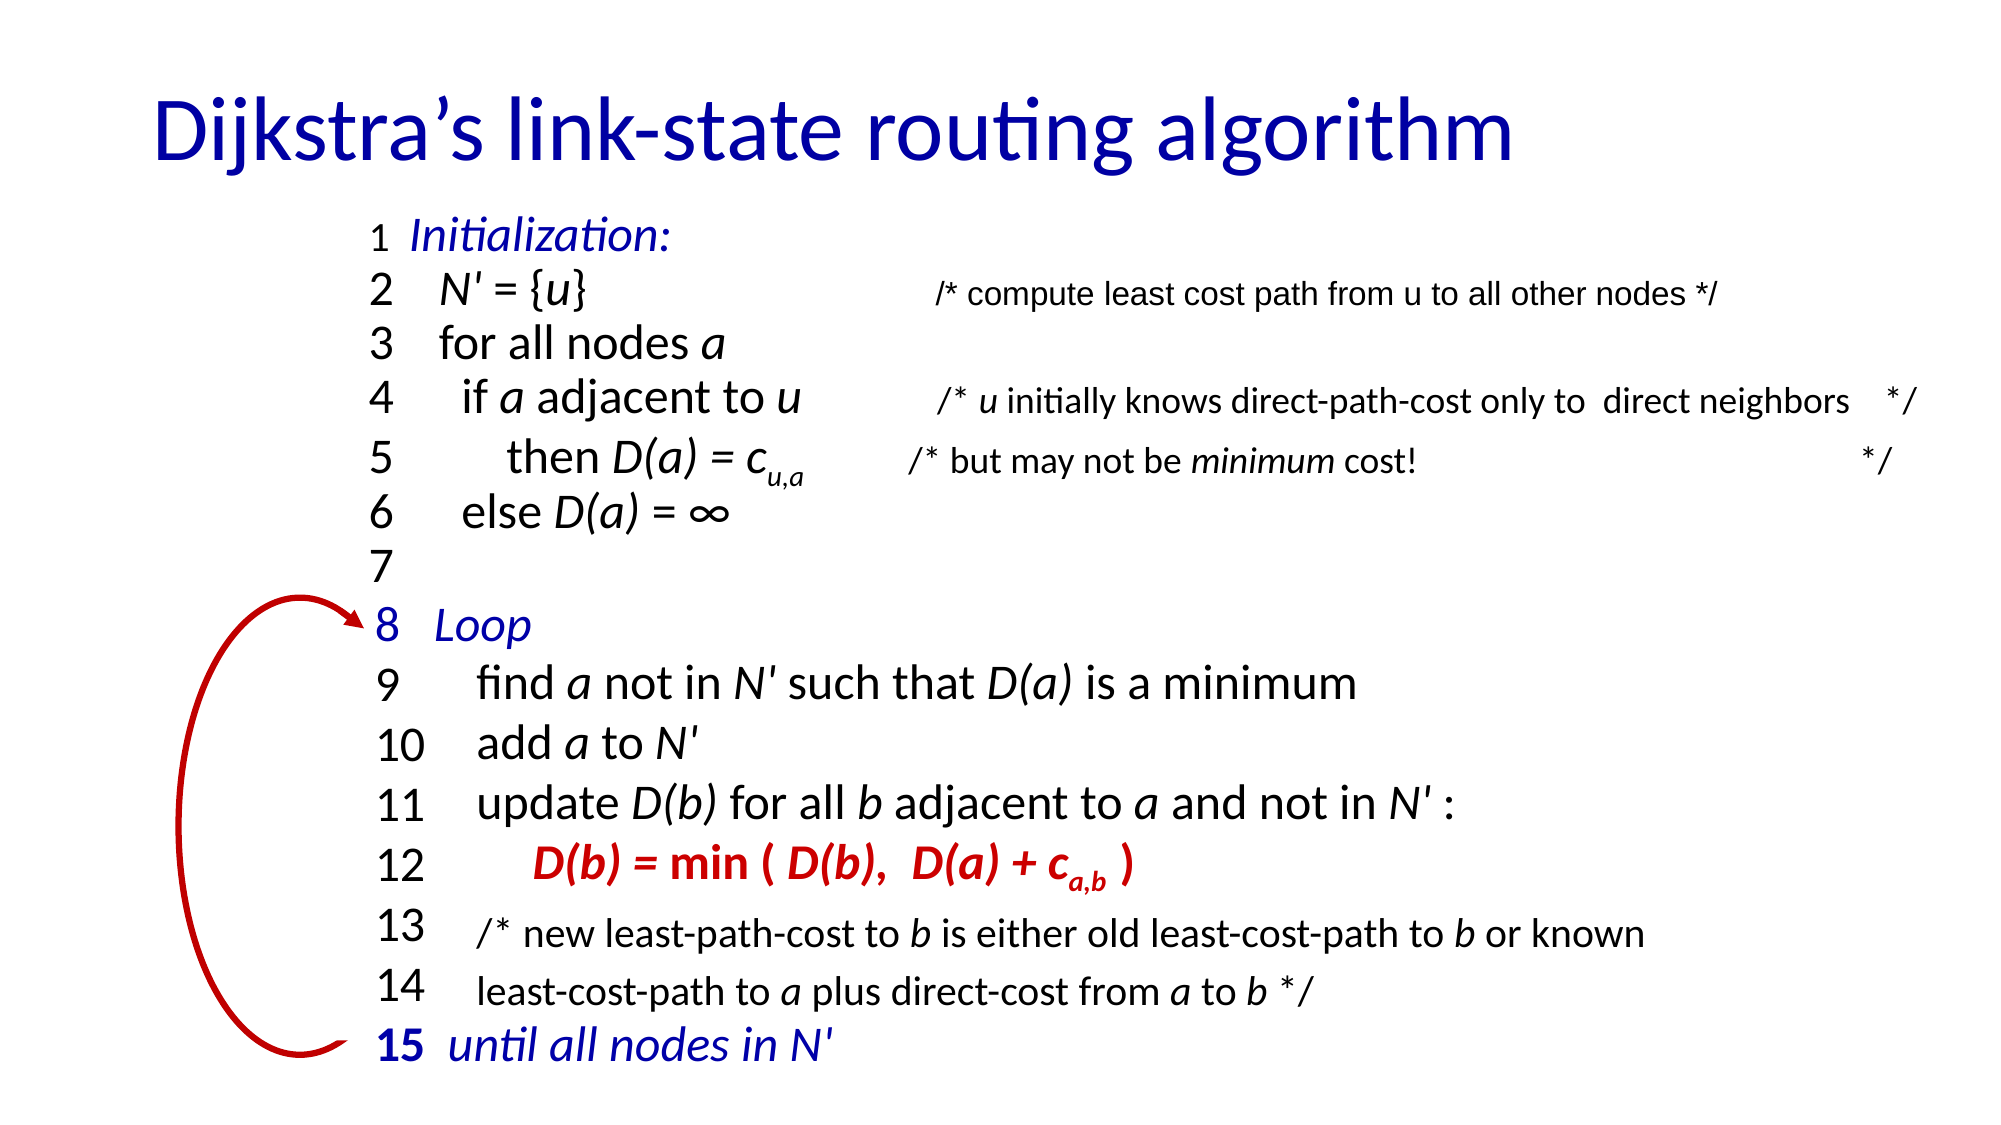

# Dijkstra’s link-state routing algorithm
1  Initialization:
2    N' = {u}                               /* compute least cost path from u to all other nodes */
3    for all nodes a
4      if a adjacent to u            /* u initially knows direct-path-cost only to  direct neighbors    */
5          then D(a) = cu,a                   /* but may not be minimum cost!                                                    */
6      else D(a) = ∞
7

8   Loop
9
10
11
12
13
14
15  until all nodes in N'

find a not in N' such that D(a) is a minimum
add a to N'
update D(b) for all b adjacent to a and not in N' :
     D(b) = min ( D(b),  D(a) + ca,b  )
/* new least-path-cost to b is either old least-cost-path to b or known
least-cost-path to a plus direct-cost from a to b */